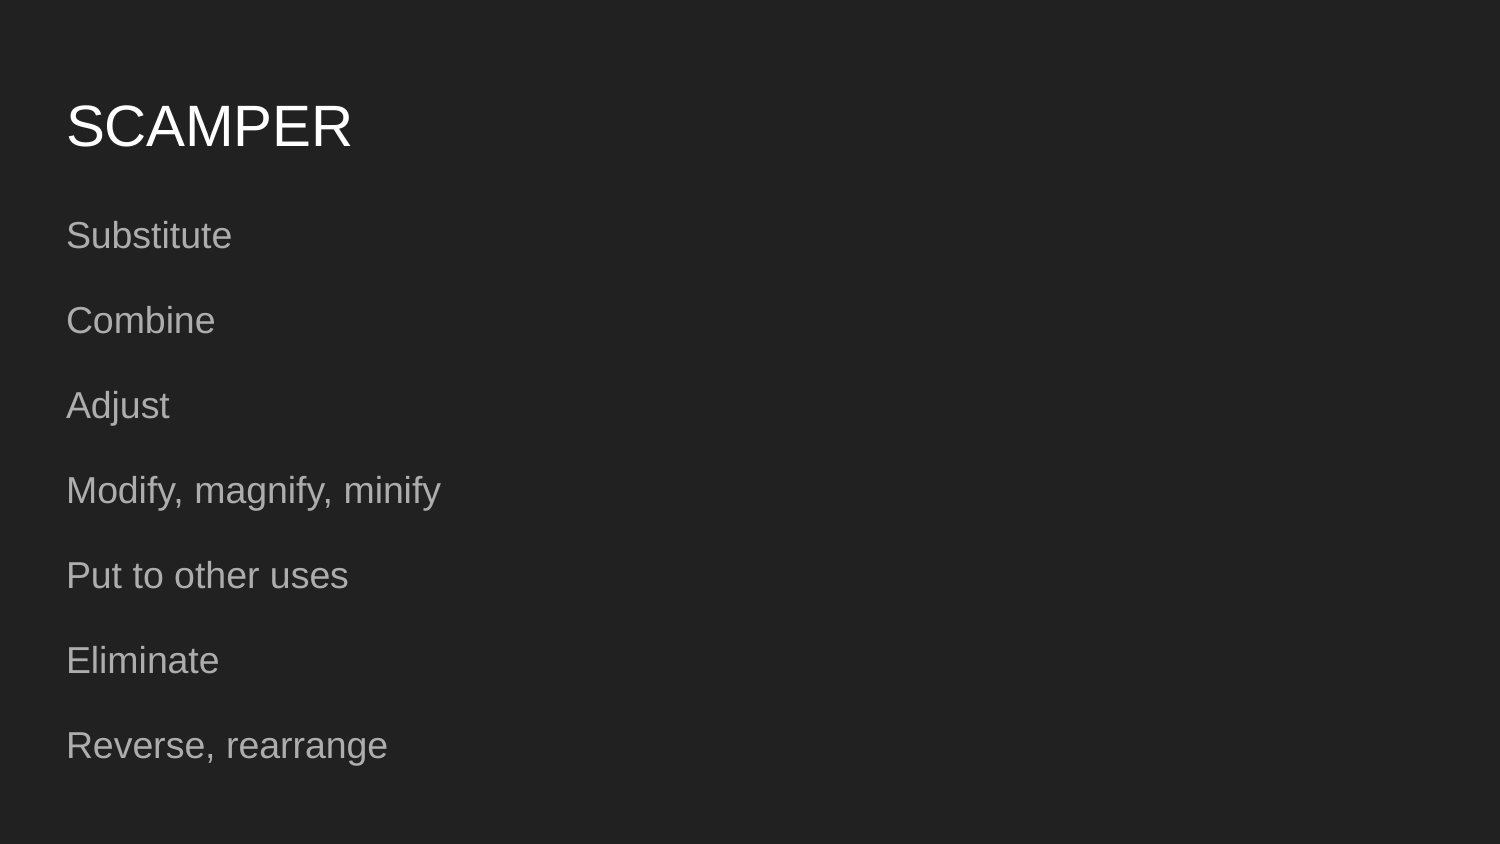

# SCAMPER
Substitute
Combine
Adjust
Modify, magnify, minify
Put to other uses
Eliminate
Reverse, rearrange